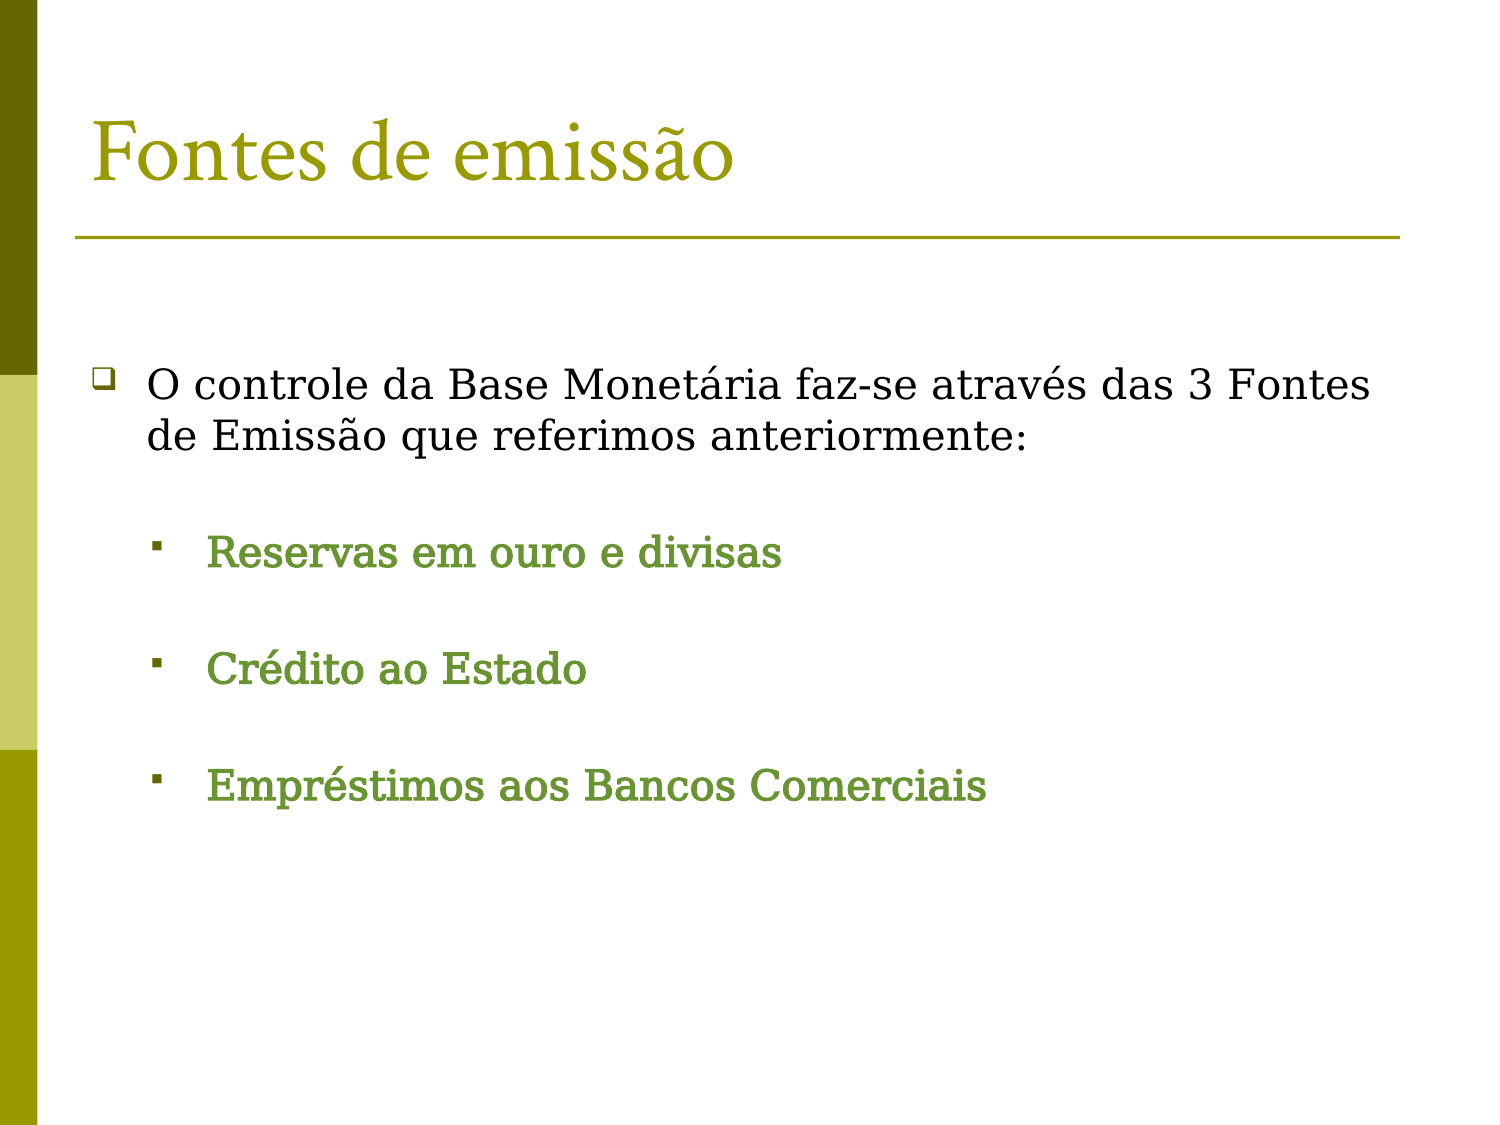

# Fontes de emissão

O controle da Base Monetária faz-se através das 3 Fontes de Emissão que referimos anteriormente:

Reservas em ouro e divisas

Crédito ao Estado

Empréstimos aos Bancos Comerciais